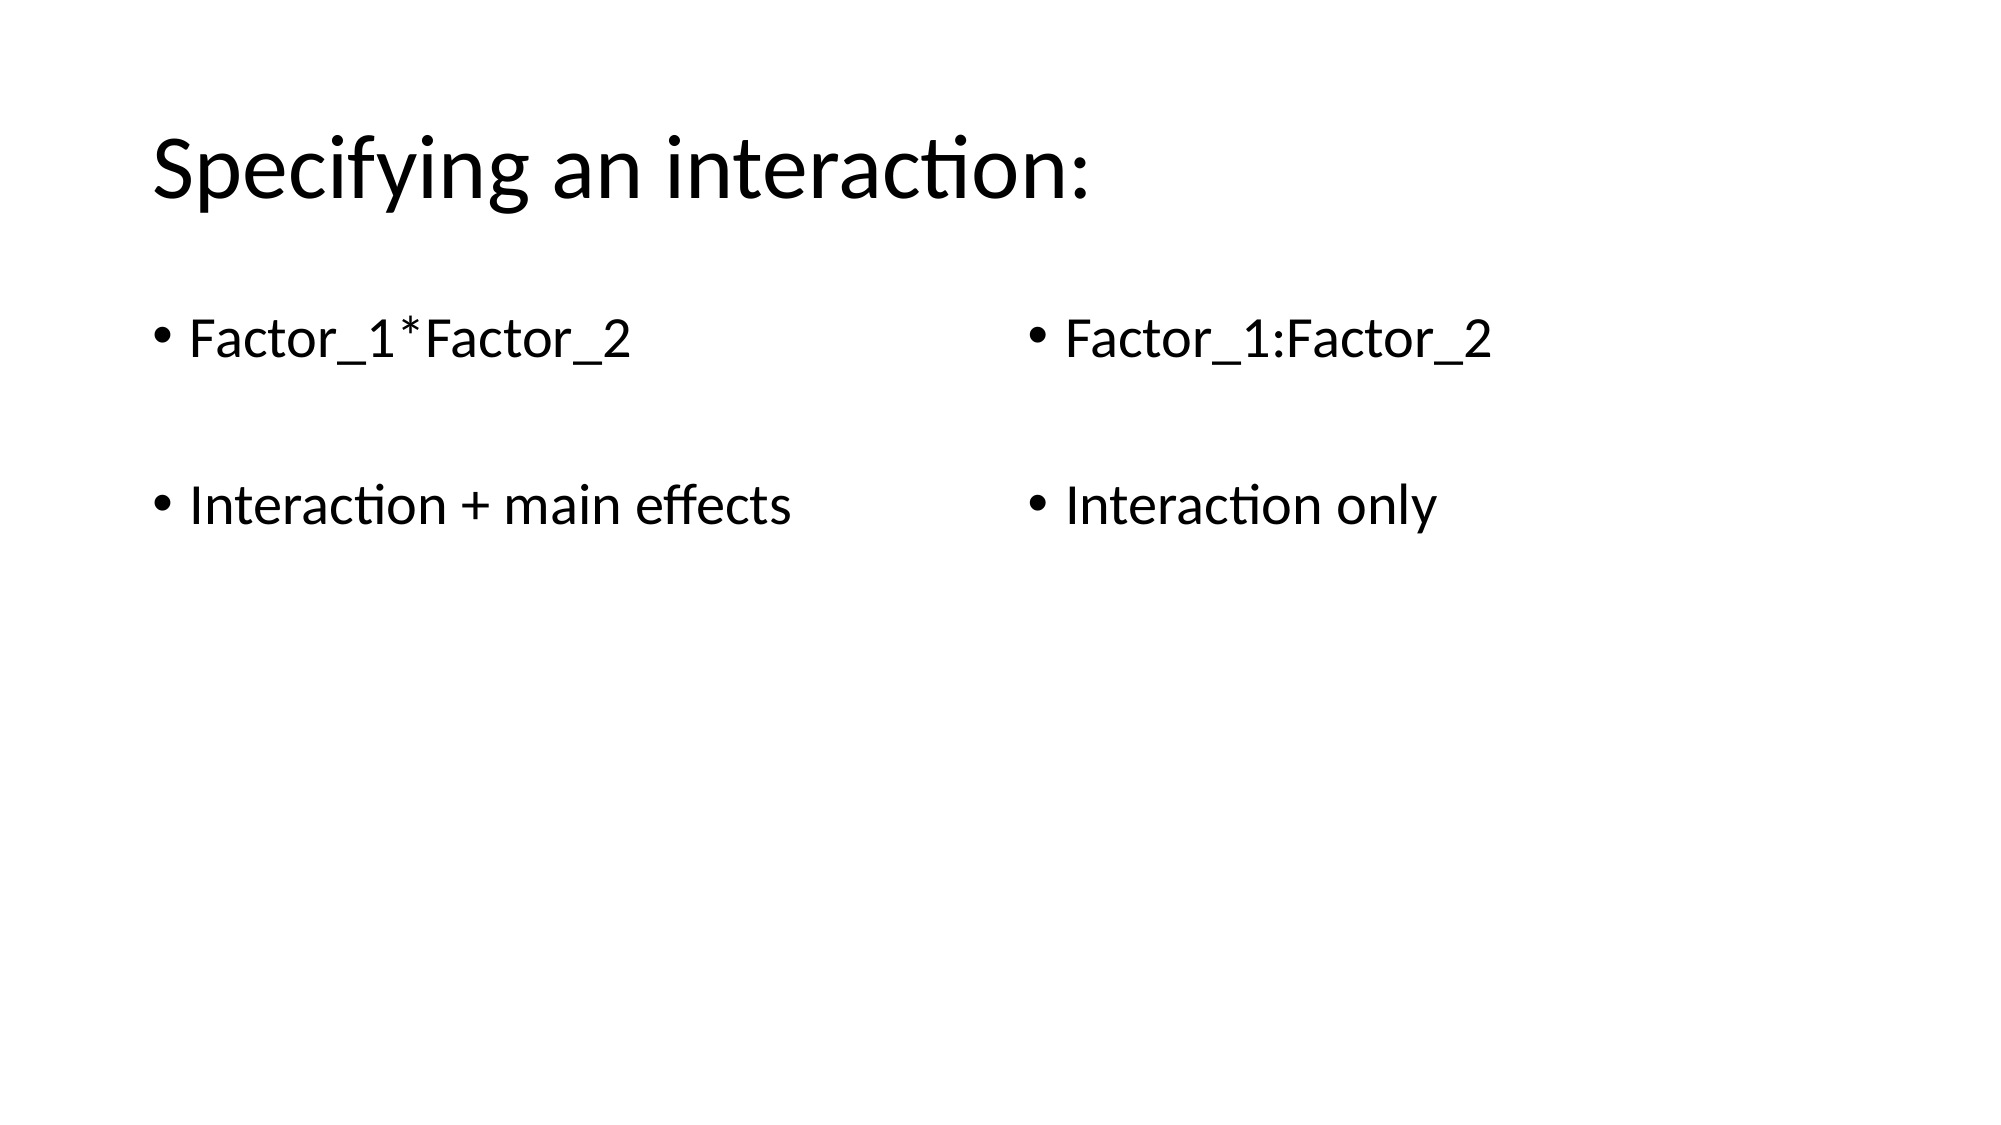

# Specifying an interaction:
Factor_1*Factor_2

Interaction + main effects

Factor_1:Factor_2

Interaction only